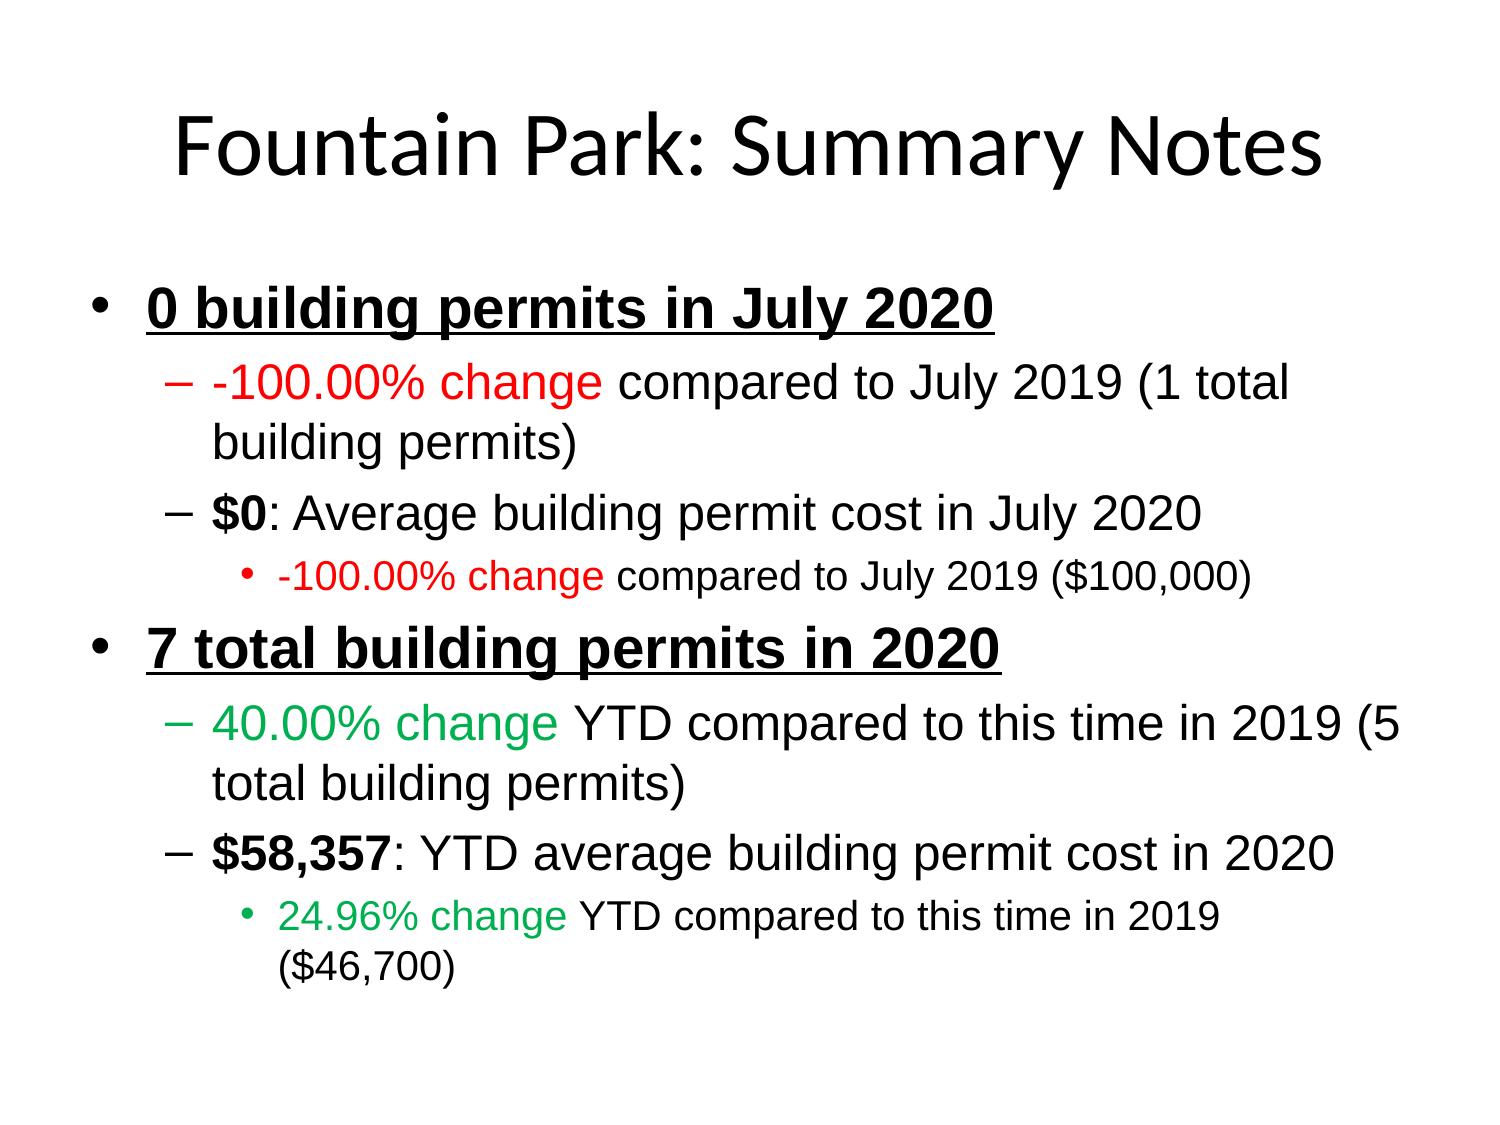

# Fountain Park: Summary Notes
0 building permits in July 2020
-100.00% change compared to July 2019 (1 total building permits)
$0: Average building permit cost in July 2020
-100.00% change compared to July 2019 ($100,000)
7 total building permits in 2020
40.00% change YTD compared to this time in 2019 (5 total building permits)
$58,357: YTD average building permit cost in 2020
24.96% change YTD compared to this time in 2019 ($46,700)